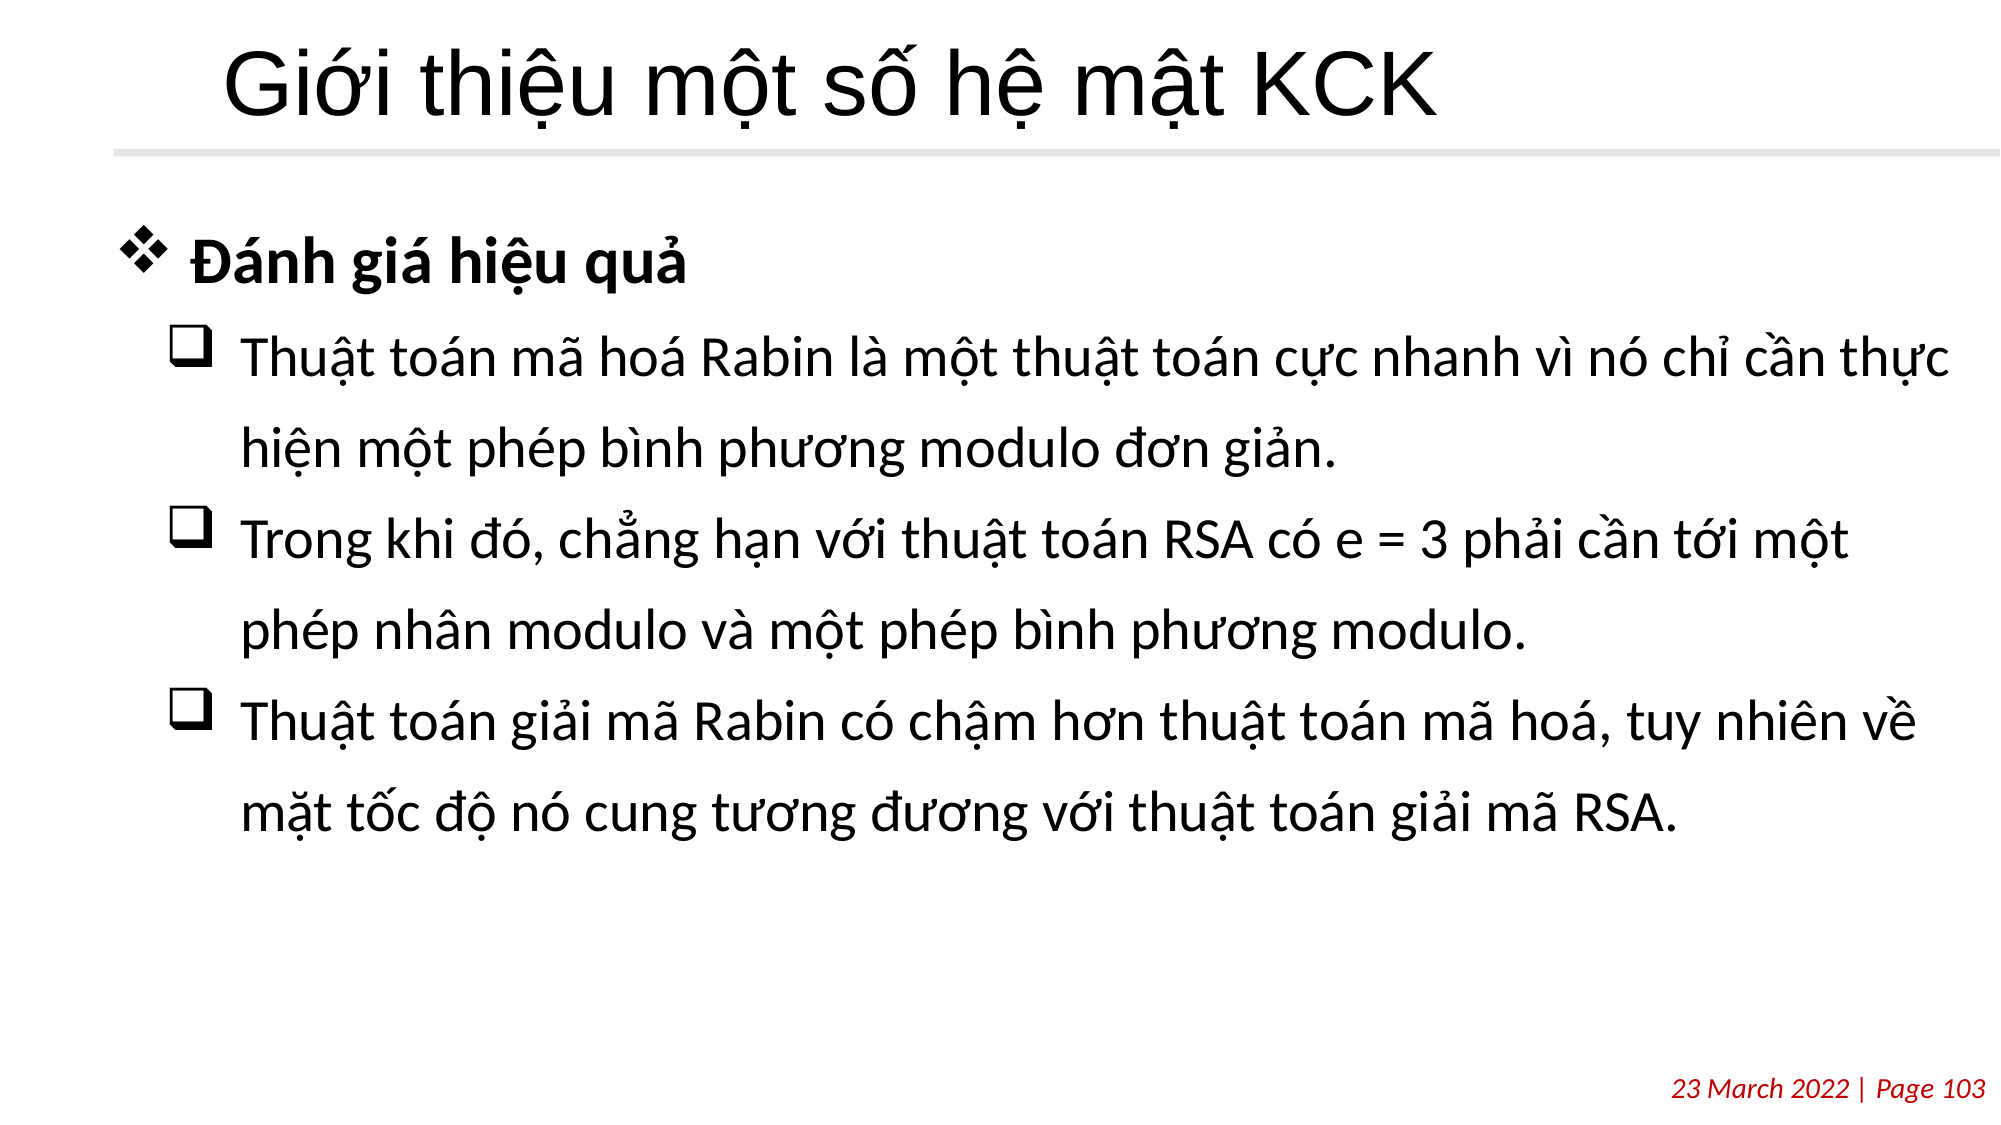

# Giới thiệu một số hệ mật KCK
Đánh giá hiệu quả
Thuật toán mã hoá Rabin là một thuật toán cực nhanh vì nó chỉ cần thực hiện một phép bình phương modulo đơn giản.
Trong khi đó, chẳng hạn với thuật toán RSA có e = 3 phải cần tới một phép nhân modulo và một phép bình phương modulo.
Thuật toán giải mã Rabin có chậm hơn thuật toán mã hoá, tuy nhiên về mặt tốc độ nó cung tương đương với thuật toán giải mã RSA.